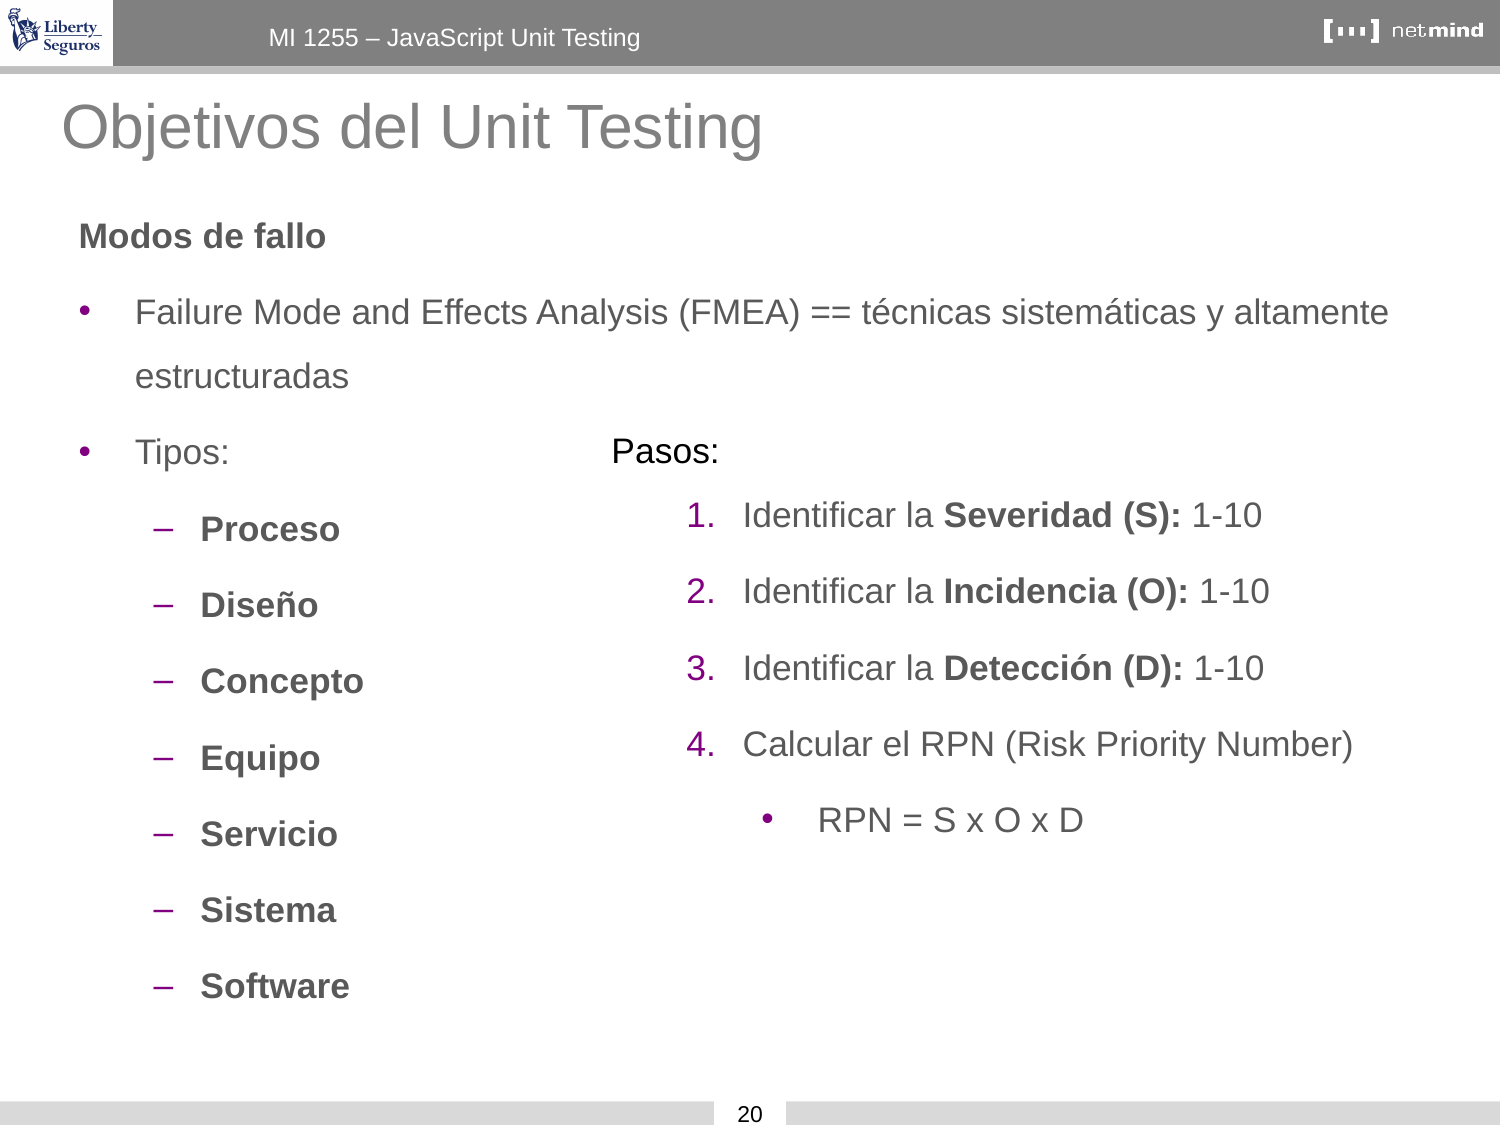

Objetivos del Unit Testing
Modos de fallo
Failure Mode and Effects Analysis (FMEA) == técnicas sistemáticas y altamente estructuradas
Tipos:
Proceso
Diseño
Concepto
Equipo
Servicio
Sistema
Software

Pasos:
Identificar la Severidad (S): 1-10
Identificar la Incidencia (O): 1-10
Identificar la Detección (D): 1-10
Calcular el RPN (Risk Priority Number)
RPN = S x O x D

20